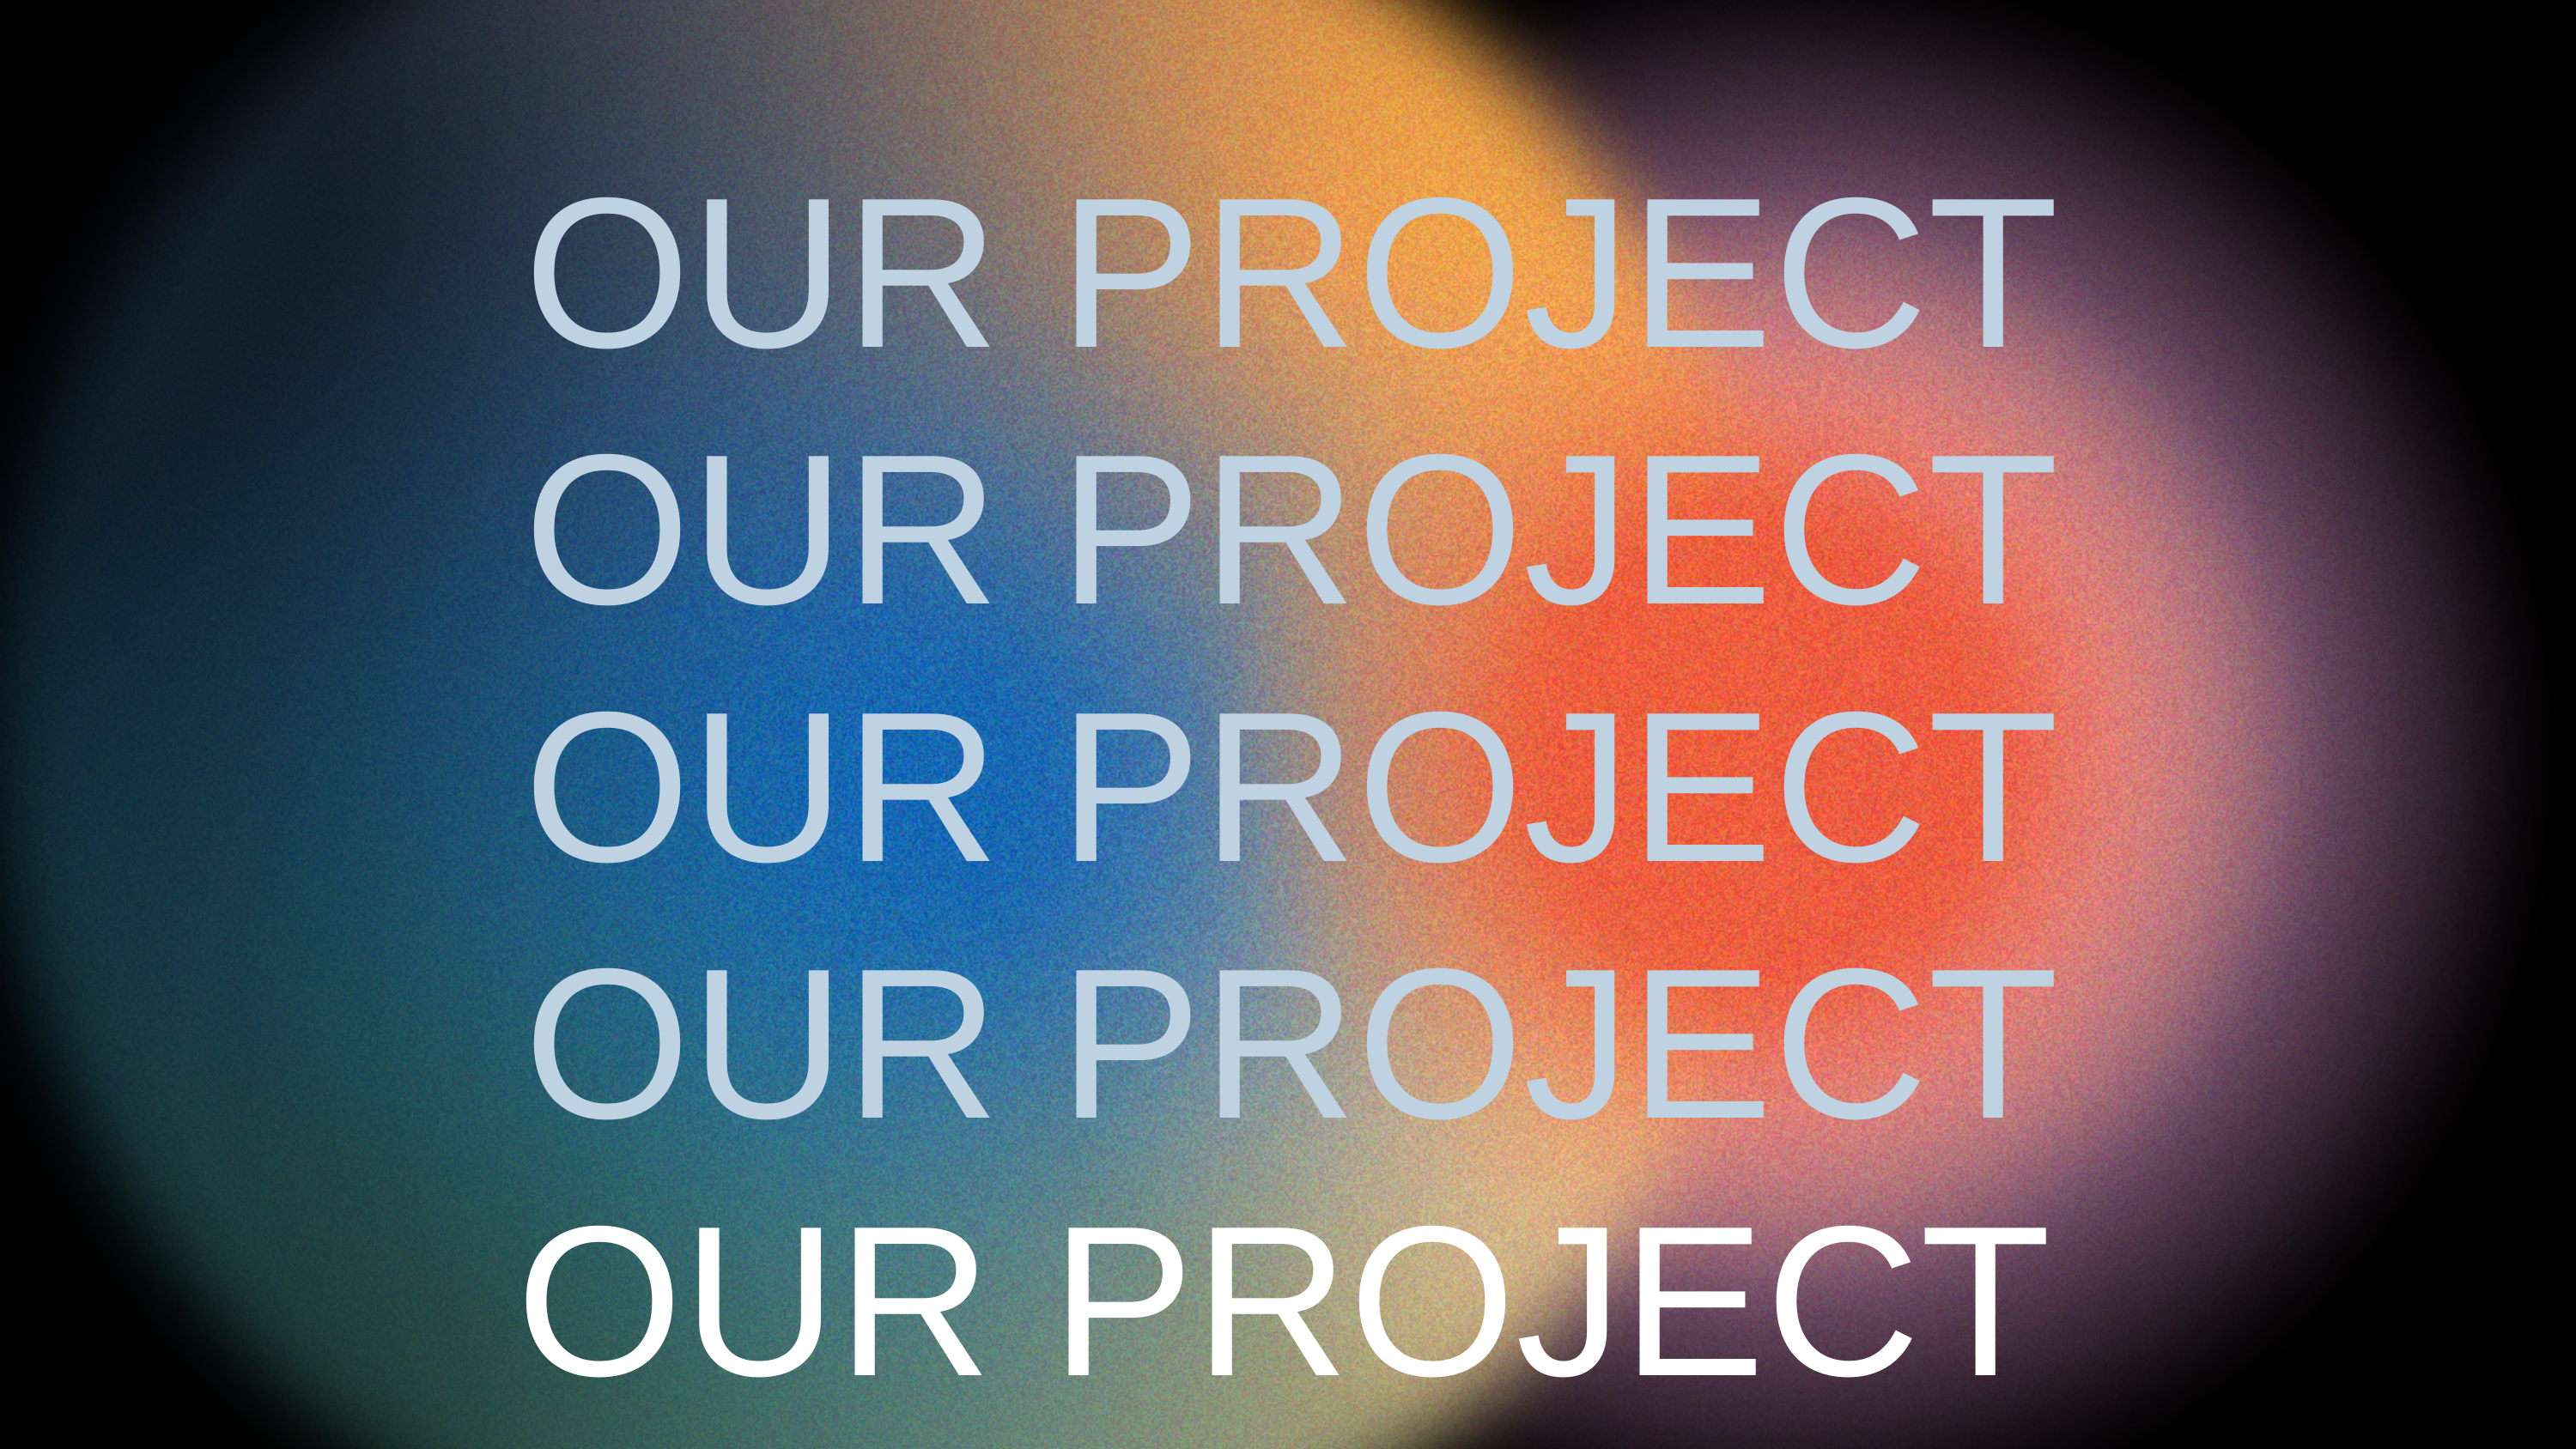

OUR PROJECT
OUR PROJECT
OUR PROJECT
OUR PROJECT
OUR PROJECT